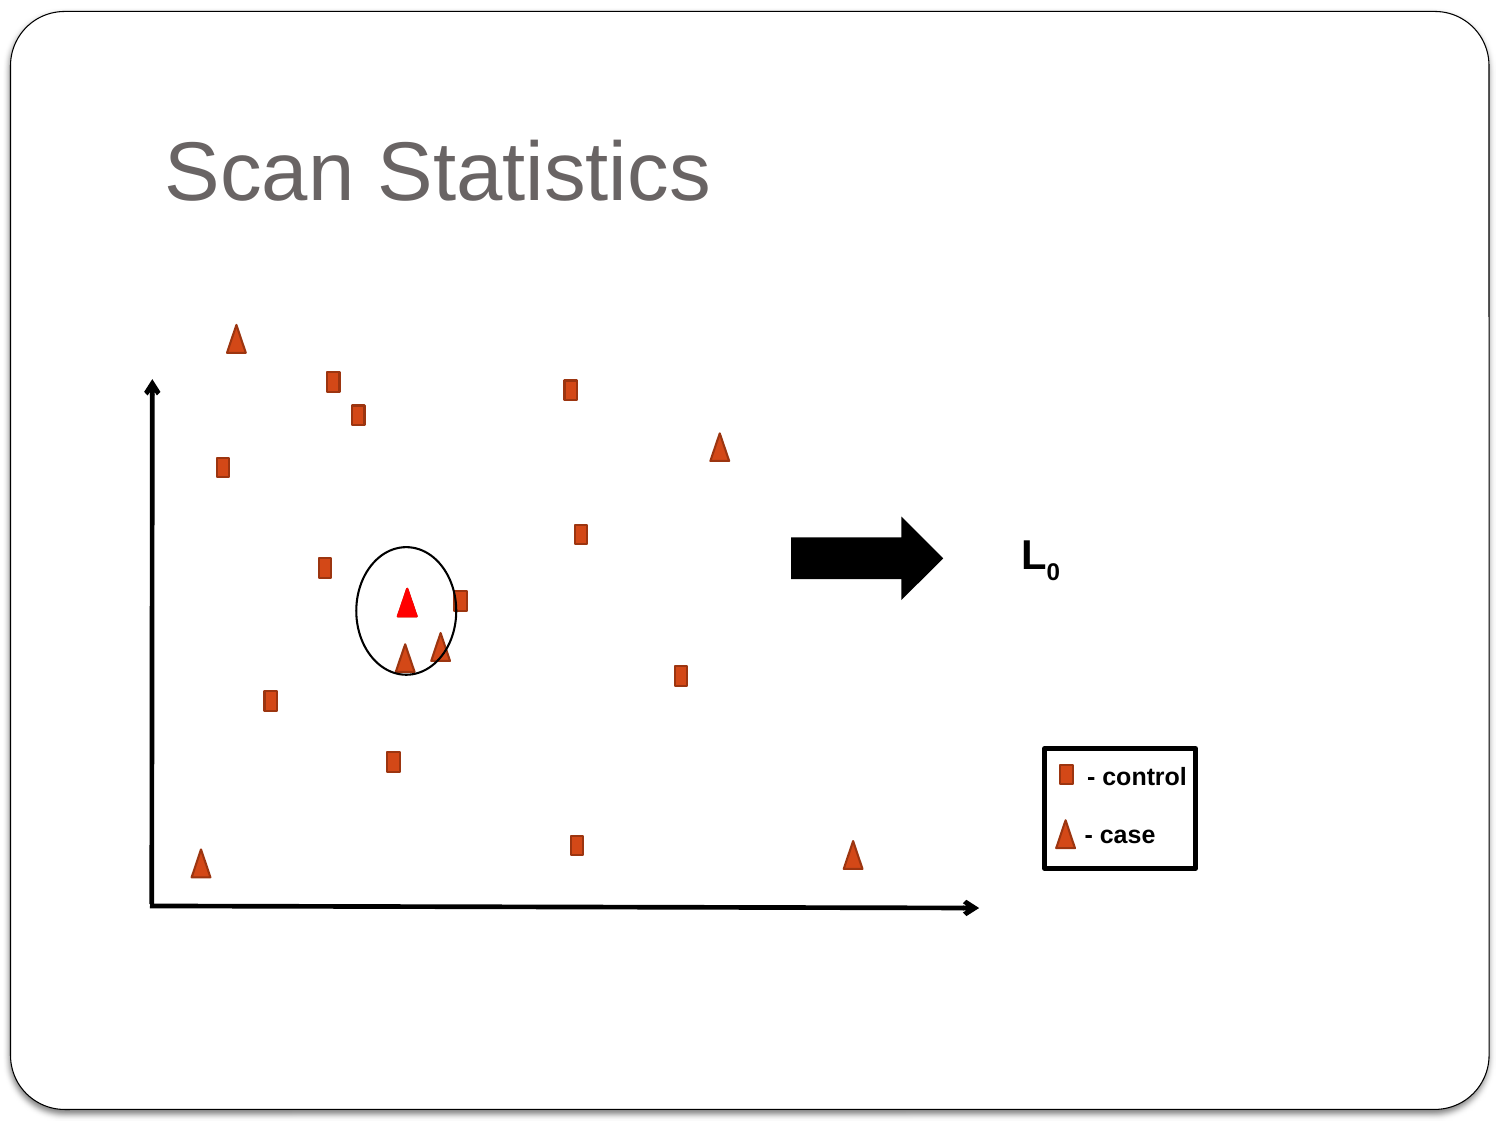

# Scan Statistics

L0

- control

- case